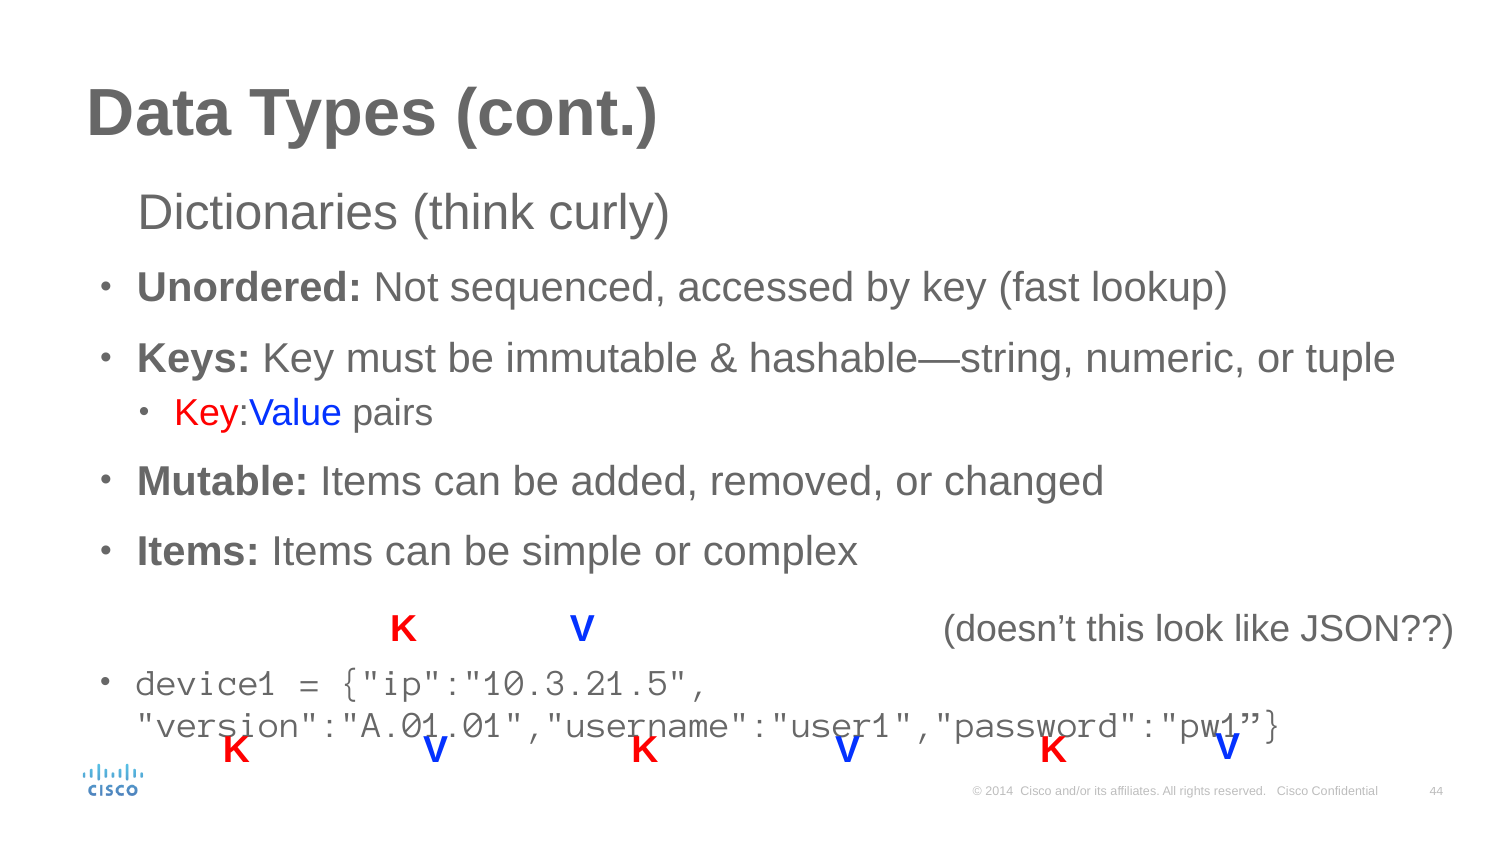

# Data Types (cont.)
Dictionaries (think curly)
Unordered: Not sequenced, accessed by key (fast lookup)
Keys: Key must be immutable & hashable—string, numeric, or tuple
Key:Value pairs
Mutable: Items can be added, removed, or changed
Items: Items can be simple or complex

device1 = {"ip":"10.3.21.5", "version":"A.01.01","username":"user1","password":"pw1”}
V
K
(doesn’t this look like JSON??)
V
K
V
K
V
K